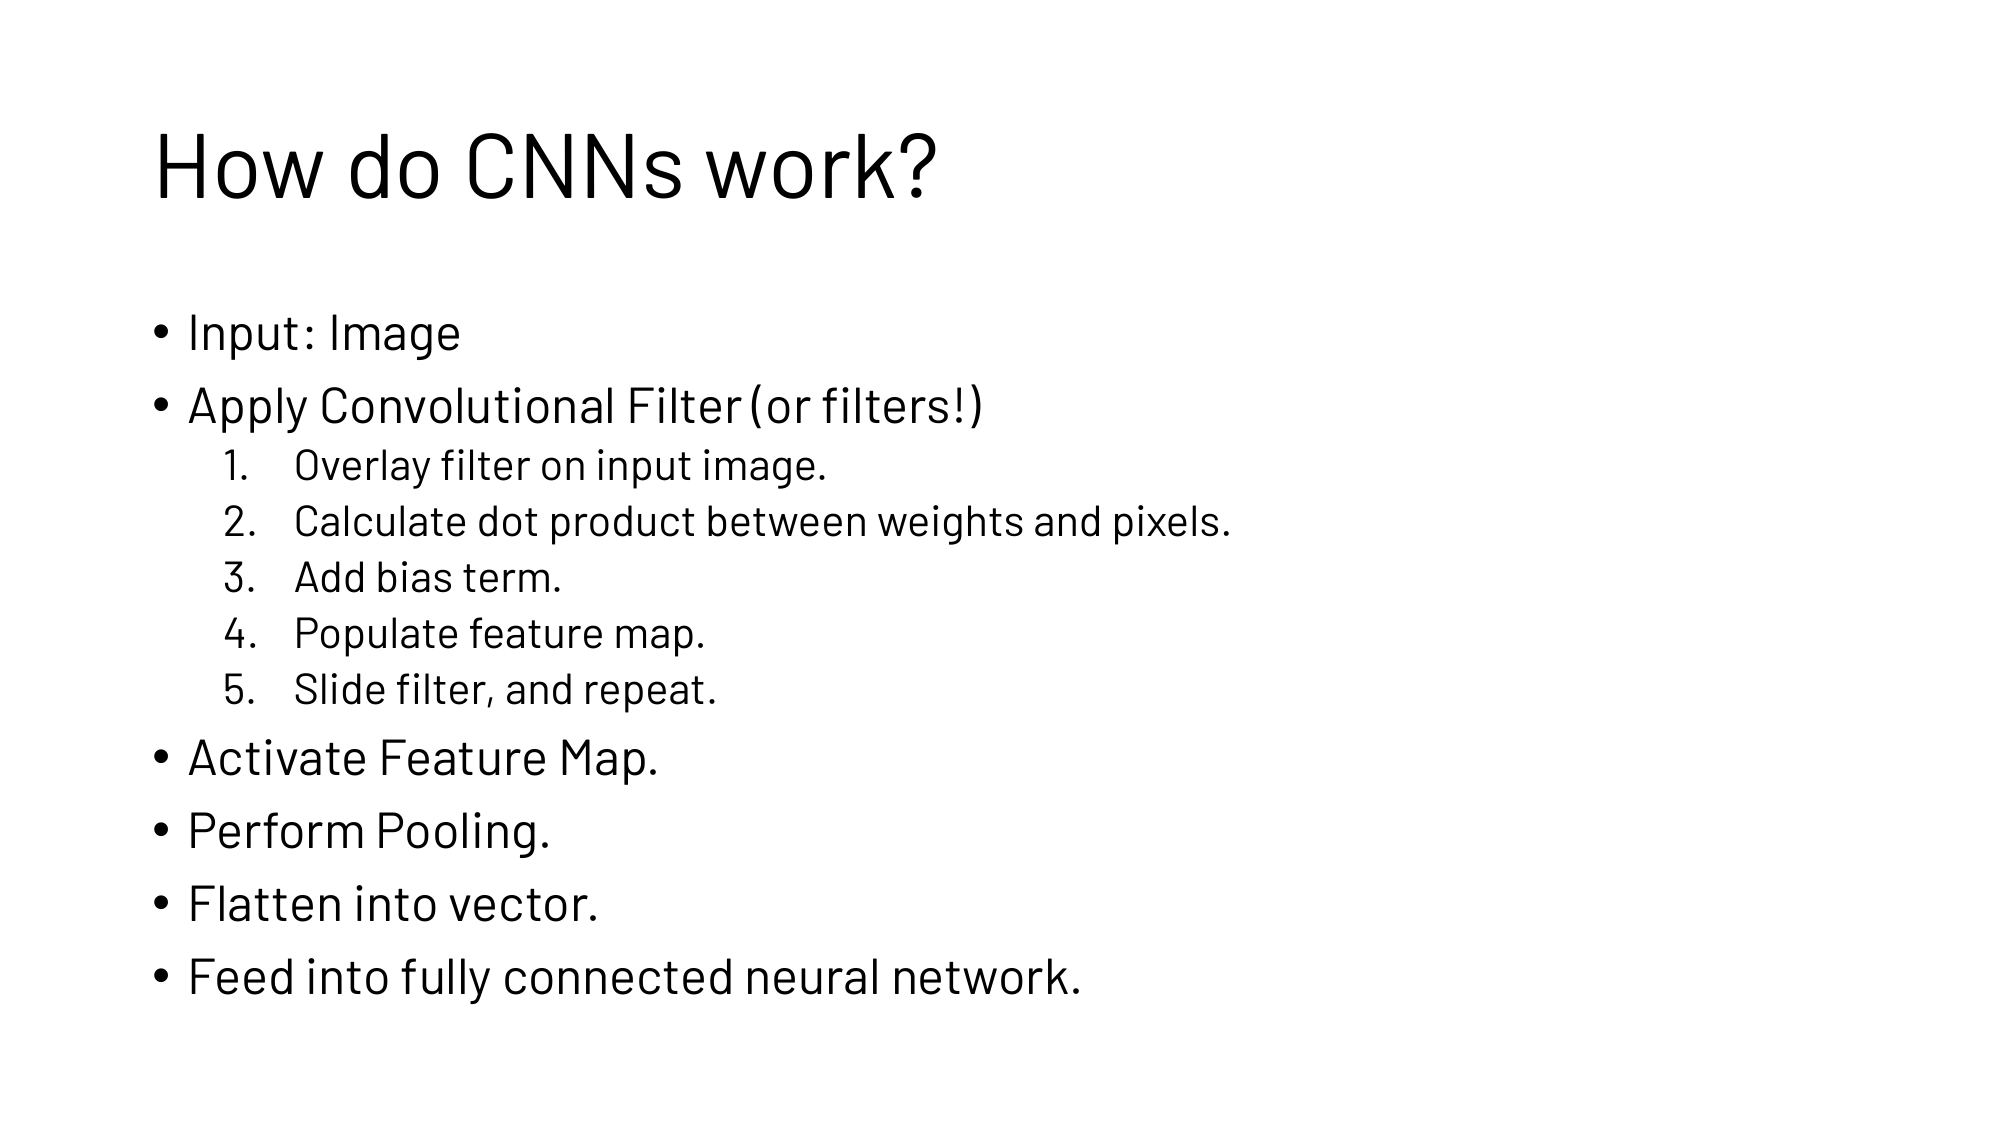

# How do CNNs work?
Input: Image
Apply Convolutional Filter (or filters!)
Overlay filter on input image.
Calculate dot product between weights and pixels.
Add bias term.
Populate feature map.
Slide filter, and repeat.
Activate Feature Map.
Perform Pooling.
Flatten into vector.
Feed into fully connected neural network.